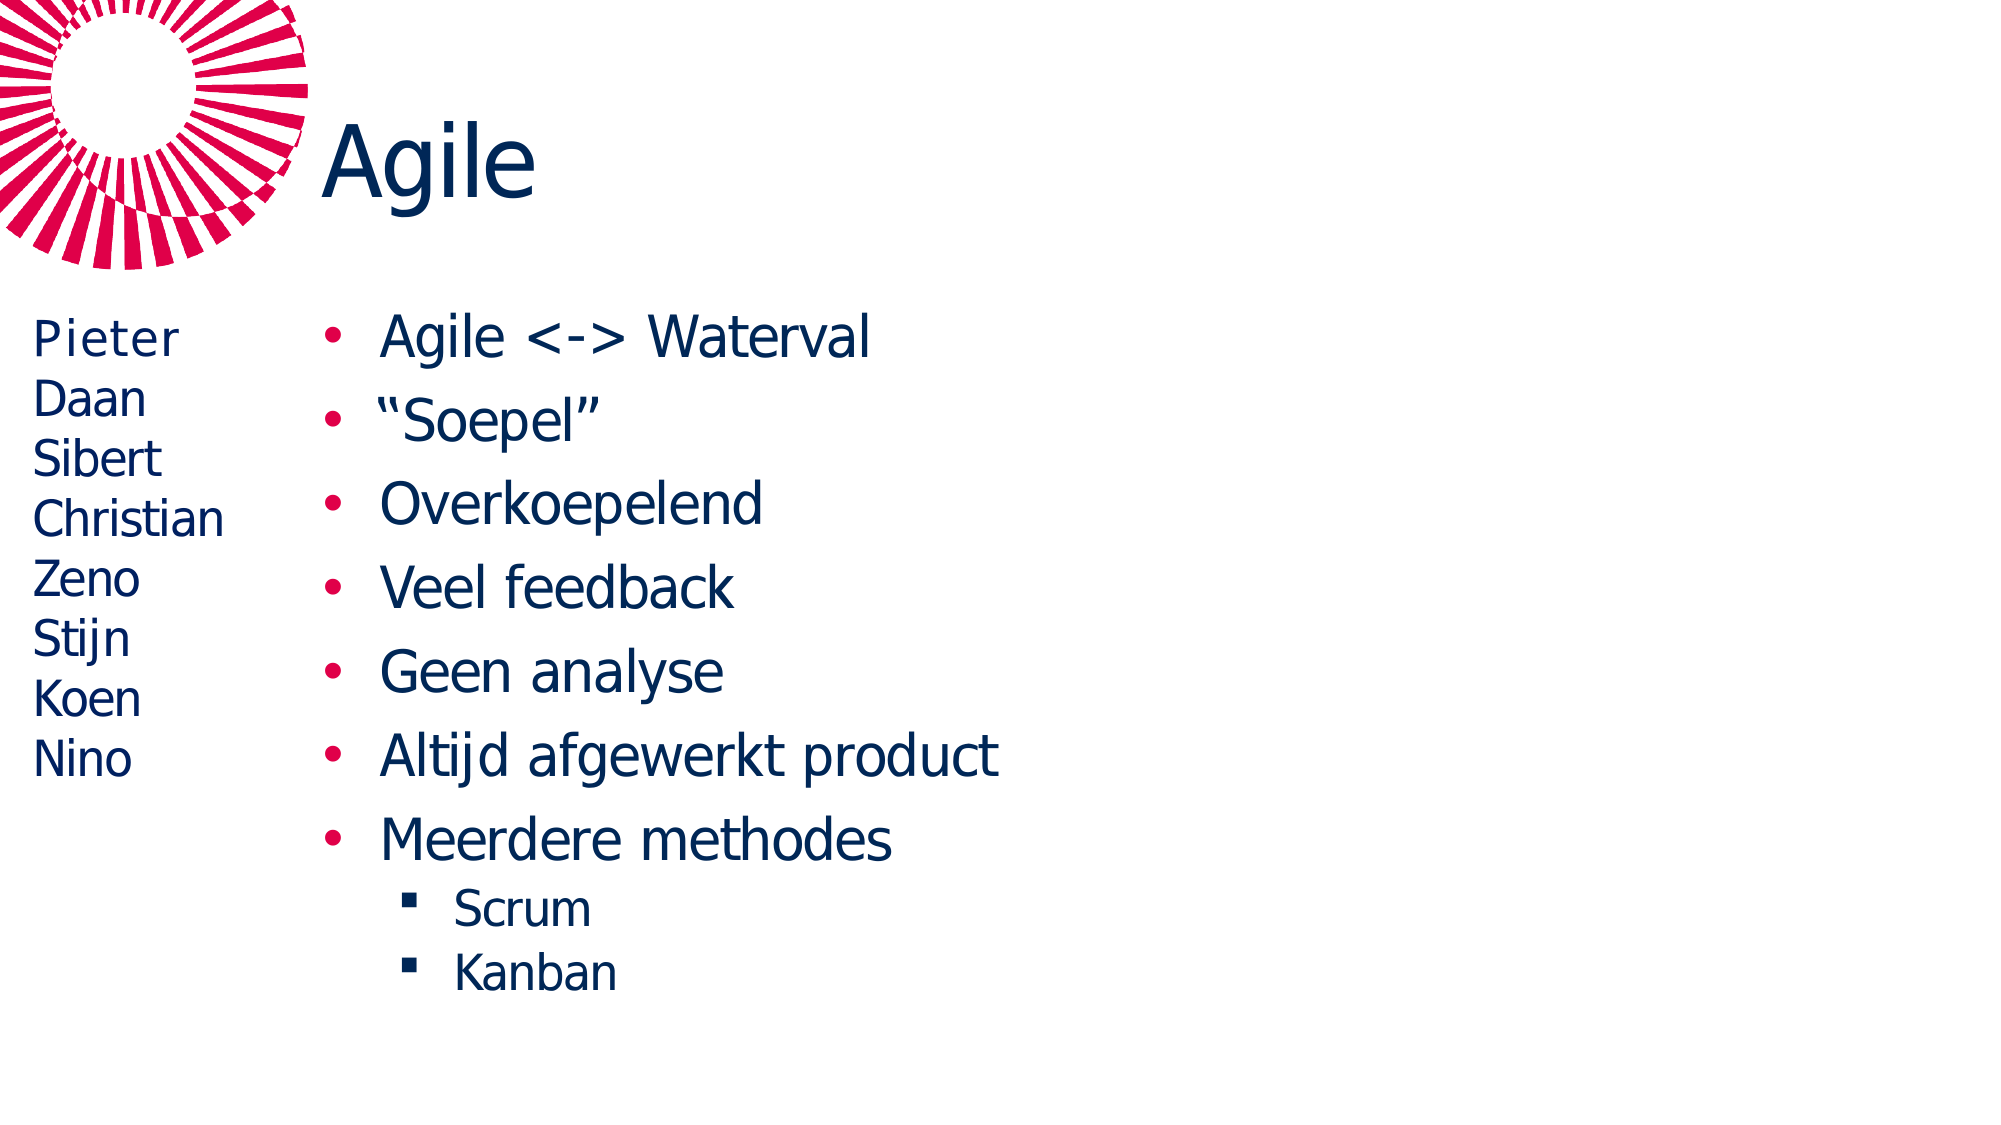

# Agile
Pieter
Daan
Sibert
Christian
Zeno
Stijn
Koen
Nino
Agile <-> Waterval
“Soepel”
Overkoepelend
Veel feedback
Geen analyse
Altijd afgewerkt product
Meerdere methodes
Scrum
Kanban